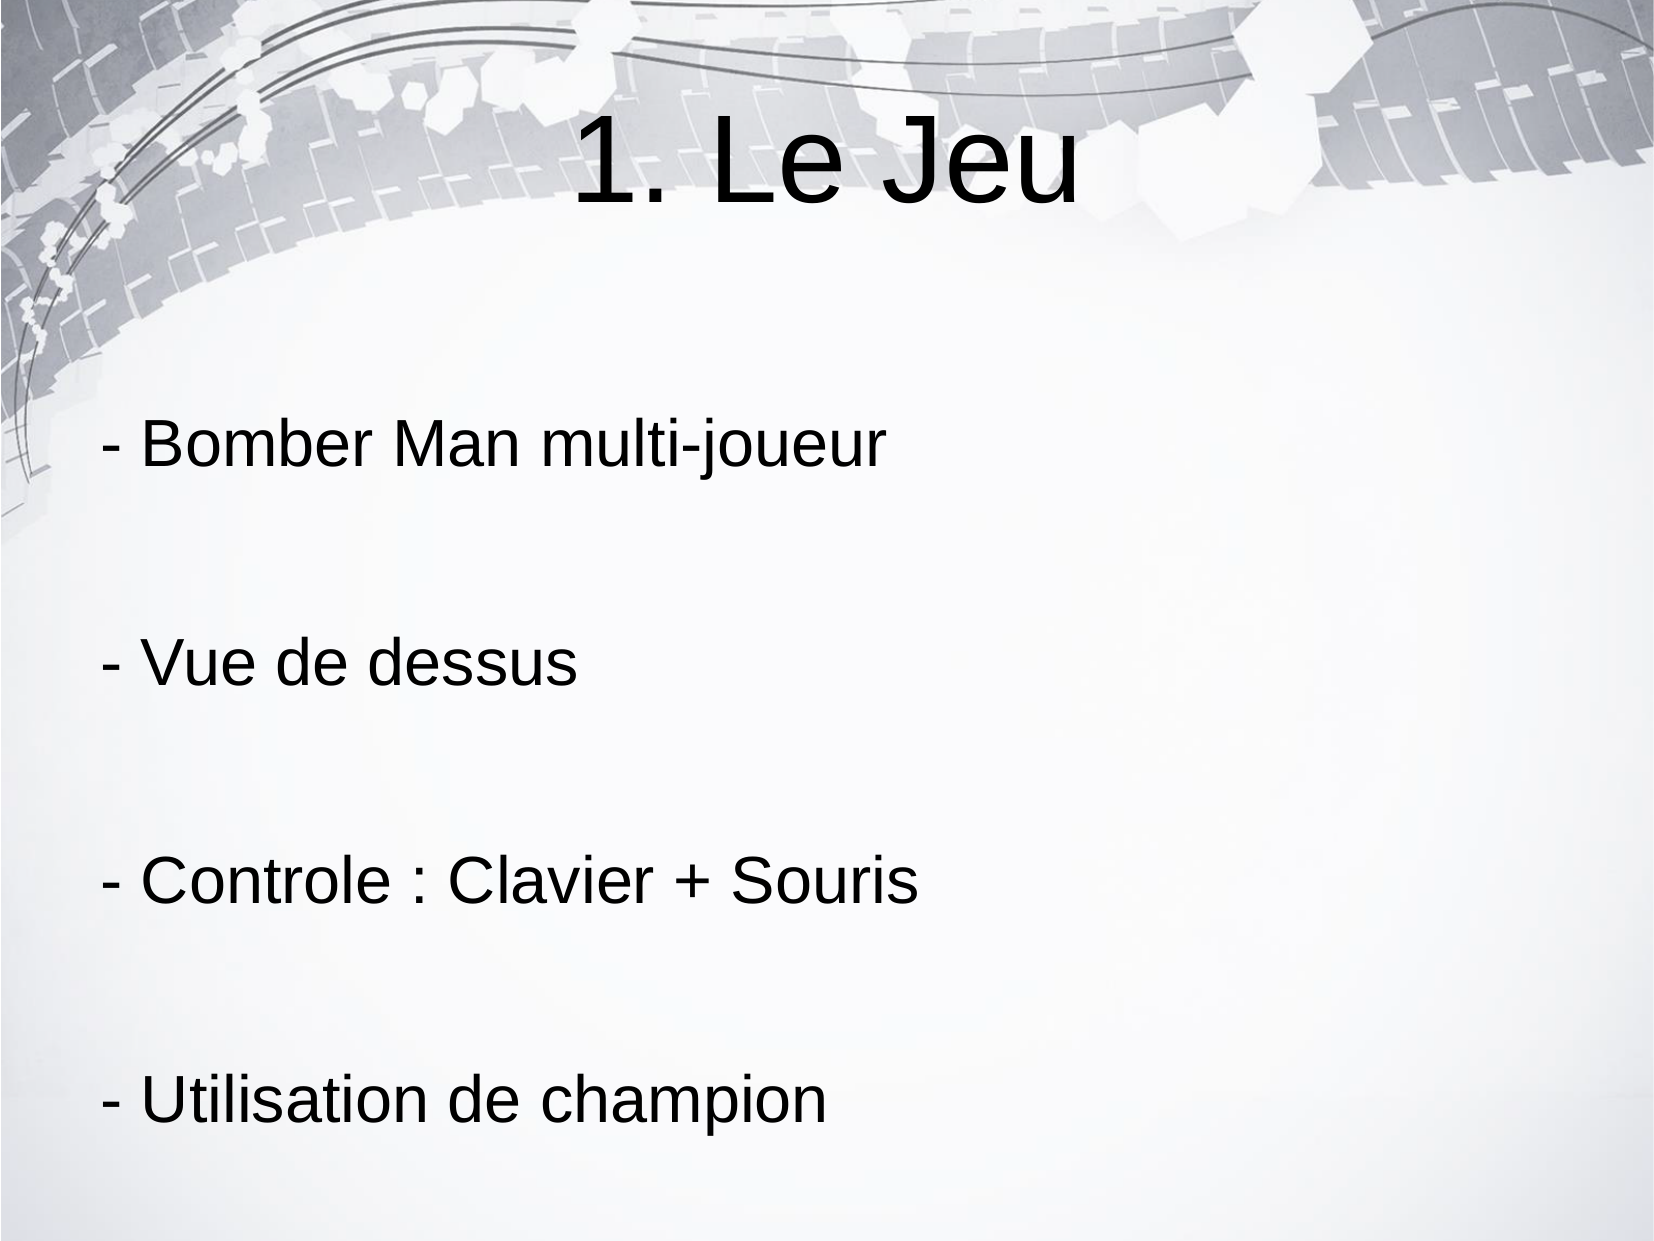

1. Le Jeu

- Bomber Man multi-joueur

- Vue de dessus

- Controle : Clavier + Souris

- Utilisation de champion